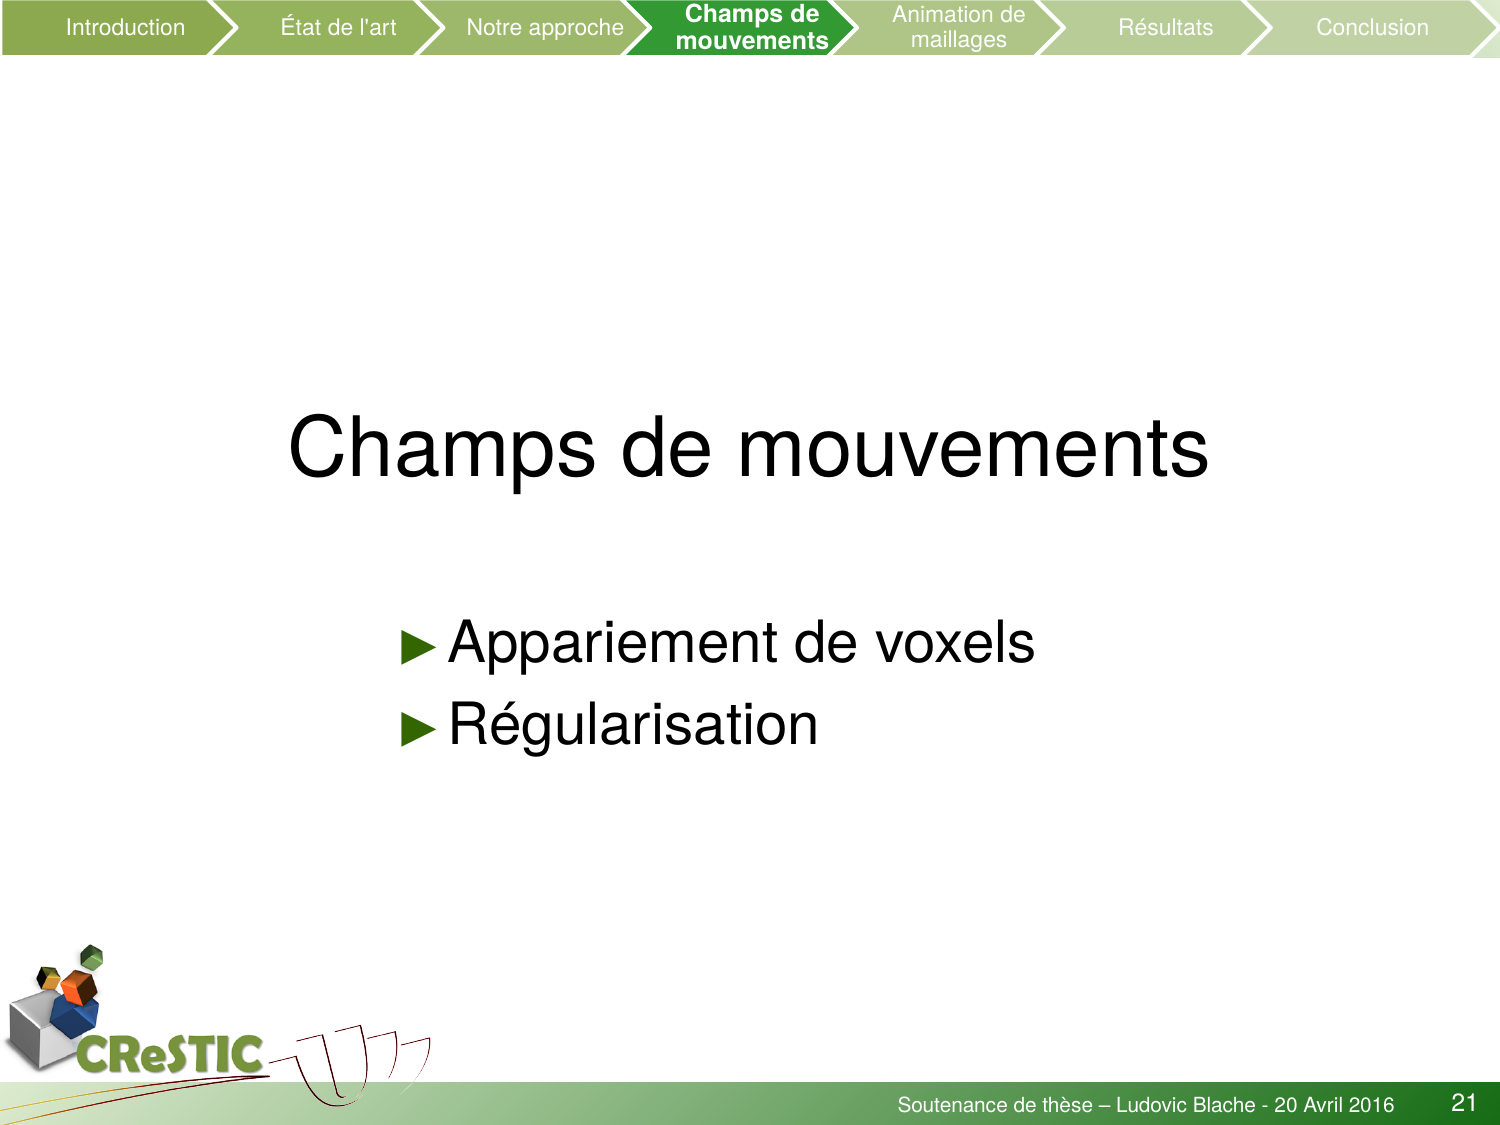

Introduction
État de l'art
Notre approche
Champs de mouvements
Animation de maillages
Résultats
Conclusion
#

Champs de mouvements

Appariement de voxels
Régularisation